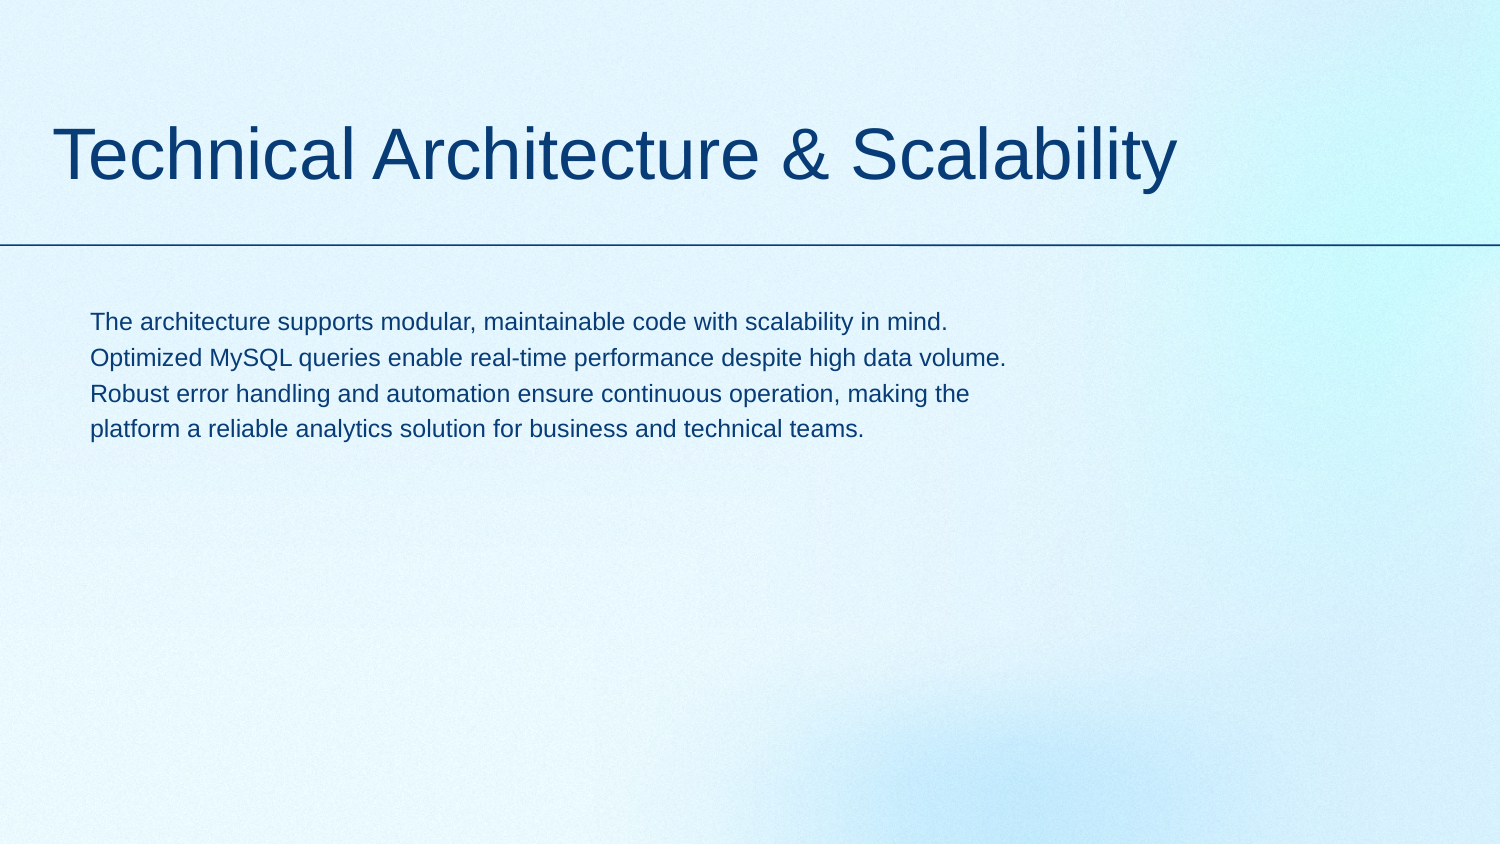

# Technical Architecture & Scalability
The architecture supports modular, maintainable code with scalability in mind. Optimized MySQL queries enable real-time performance despite high data volume. Robust error handling and automation ensure continuous operation, making the platform a reliable analytics solution for business and technical teams.